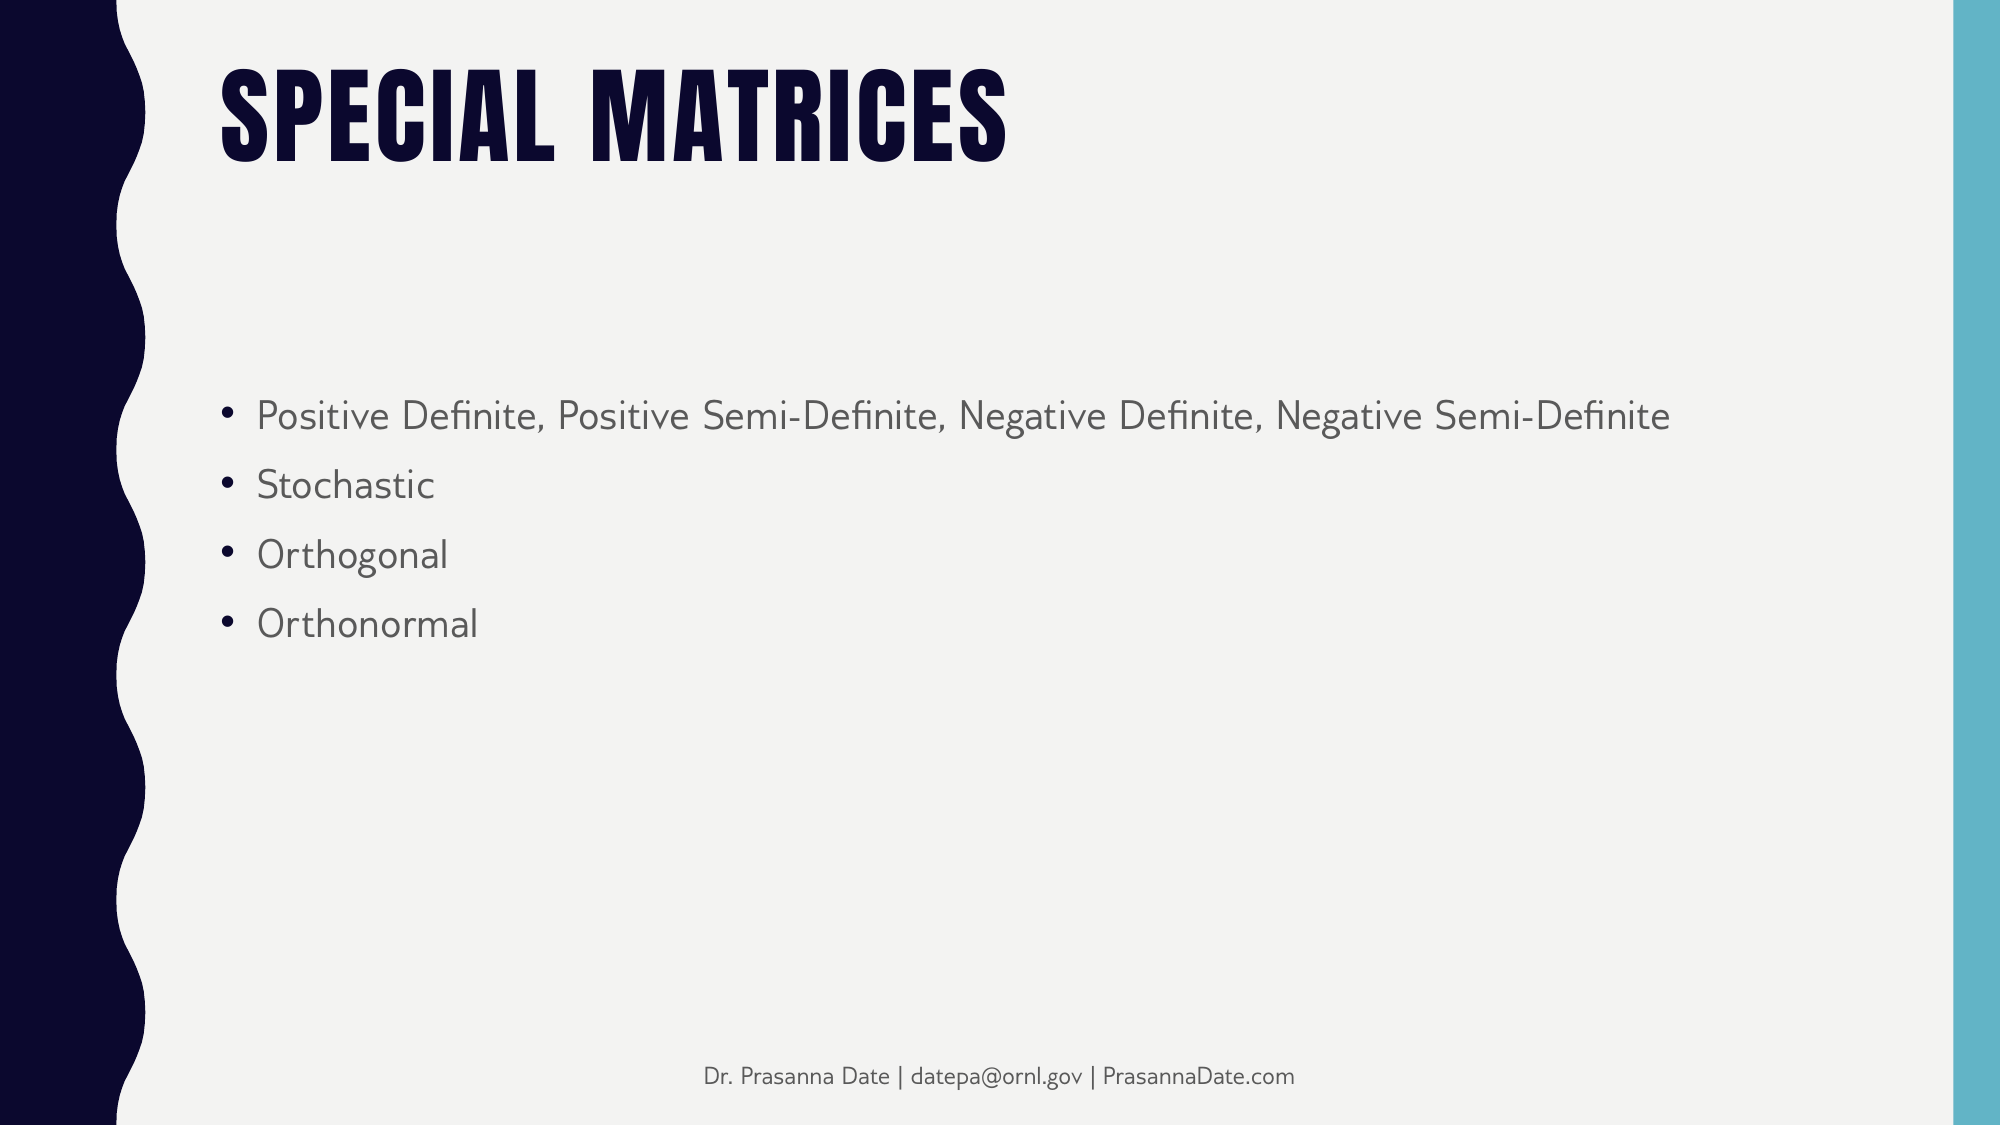

# Special Matrices
Positive Definite, Positive Semi-Definite, Negative Definite, Negative Semi-Definite
Stochastic
Orthogonal
Orthonormal

Dr. Prasanna Date | datepa@ornl.gov | PrasannaDate.com